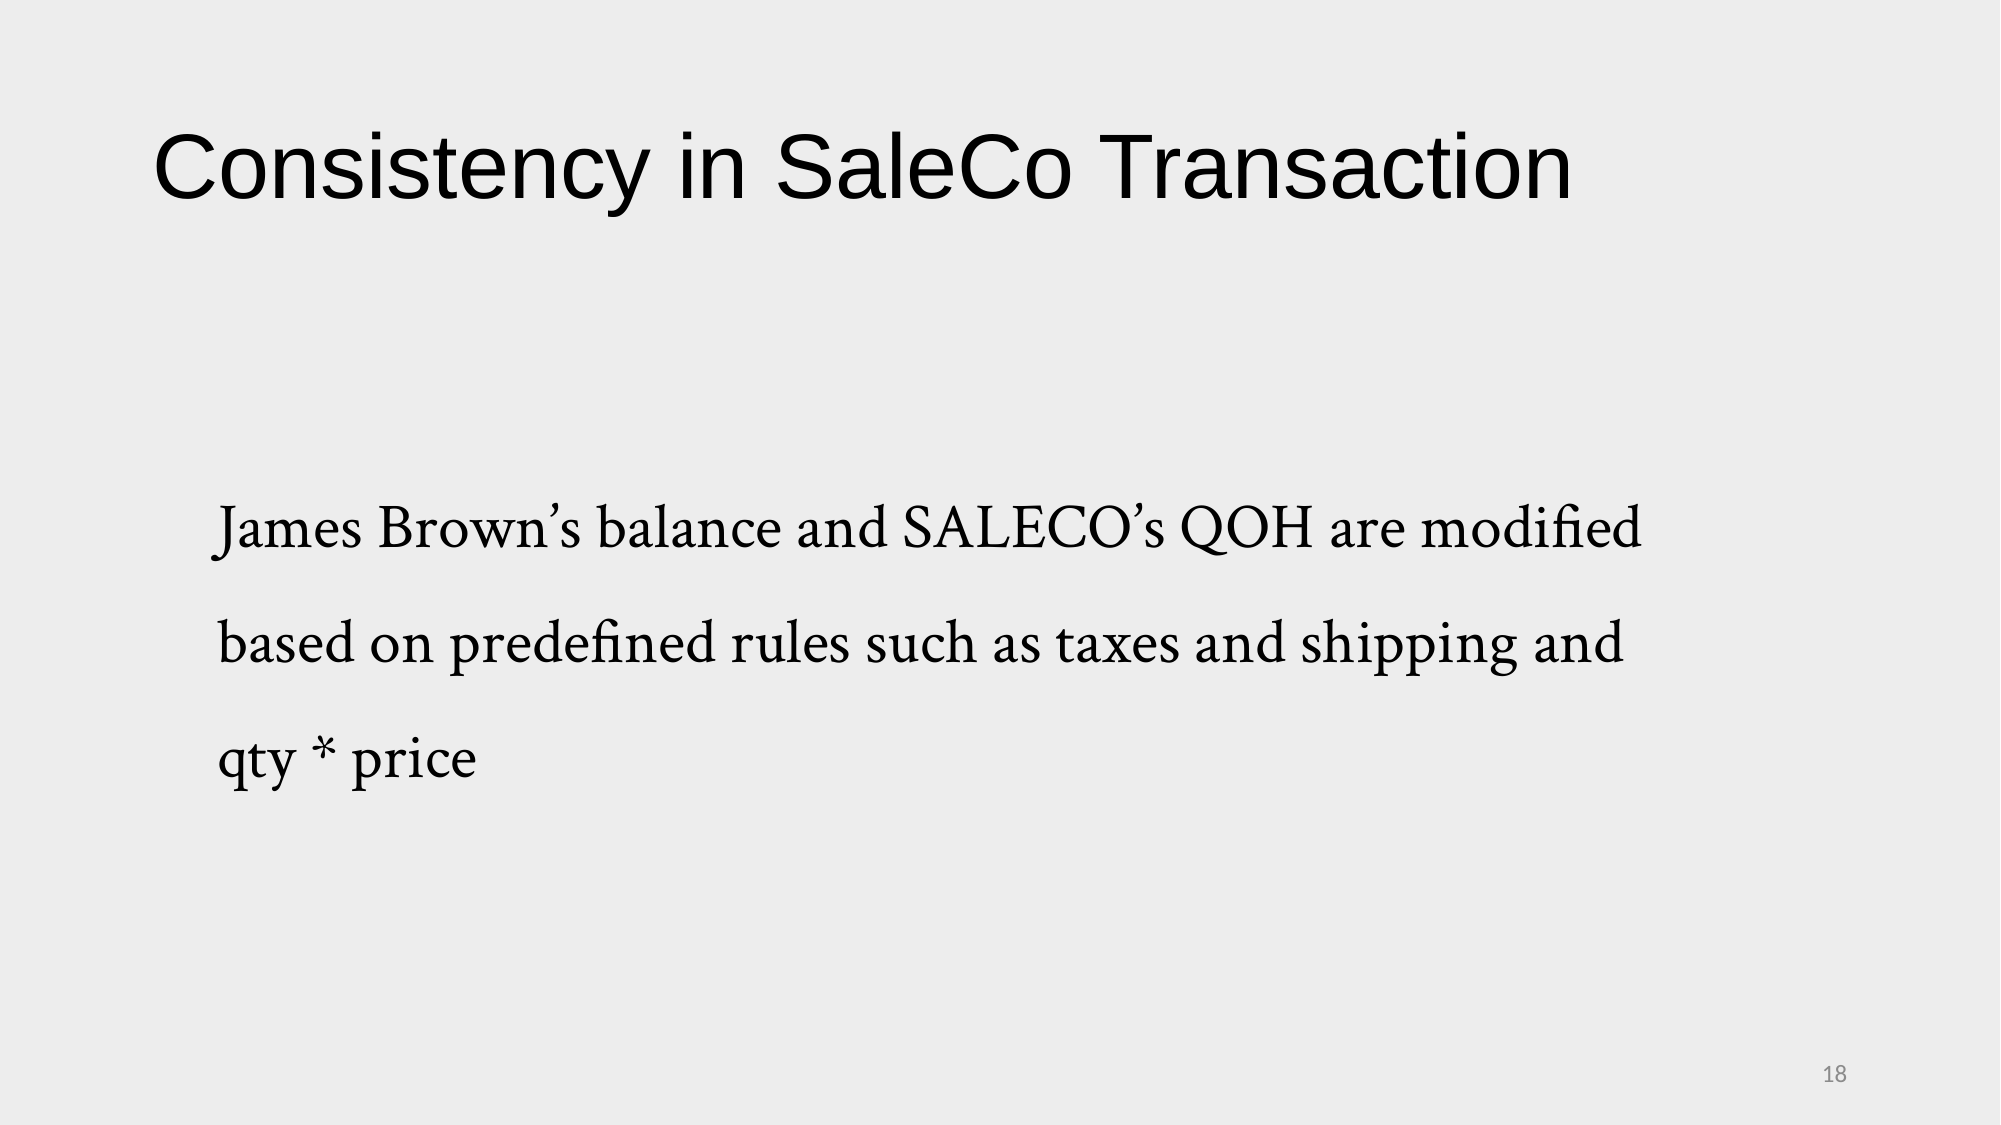

# Consistency in SaleCo Transaction
James Brown’s balance and SALECO’s QOH are modified based on predefined rules such as taxes and shipping and qty * price
18